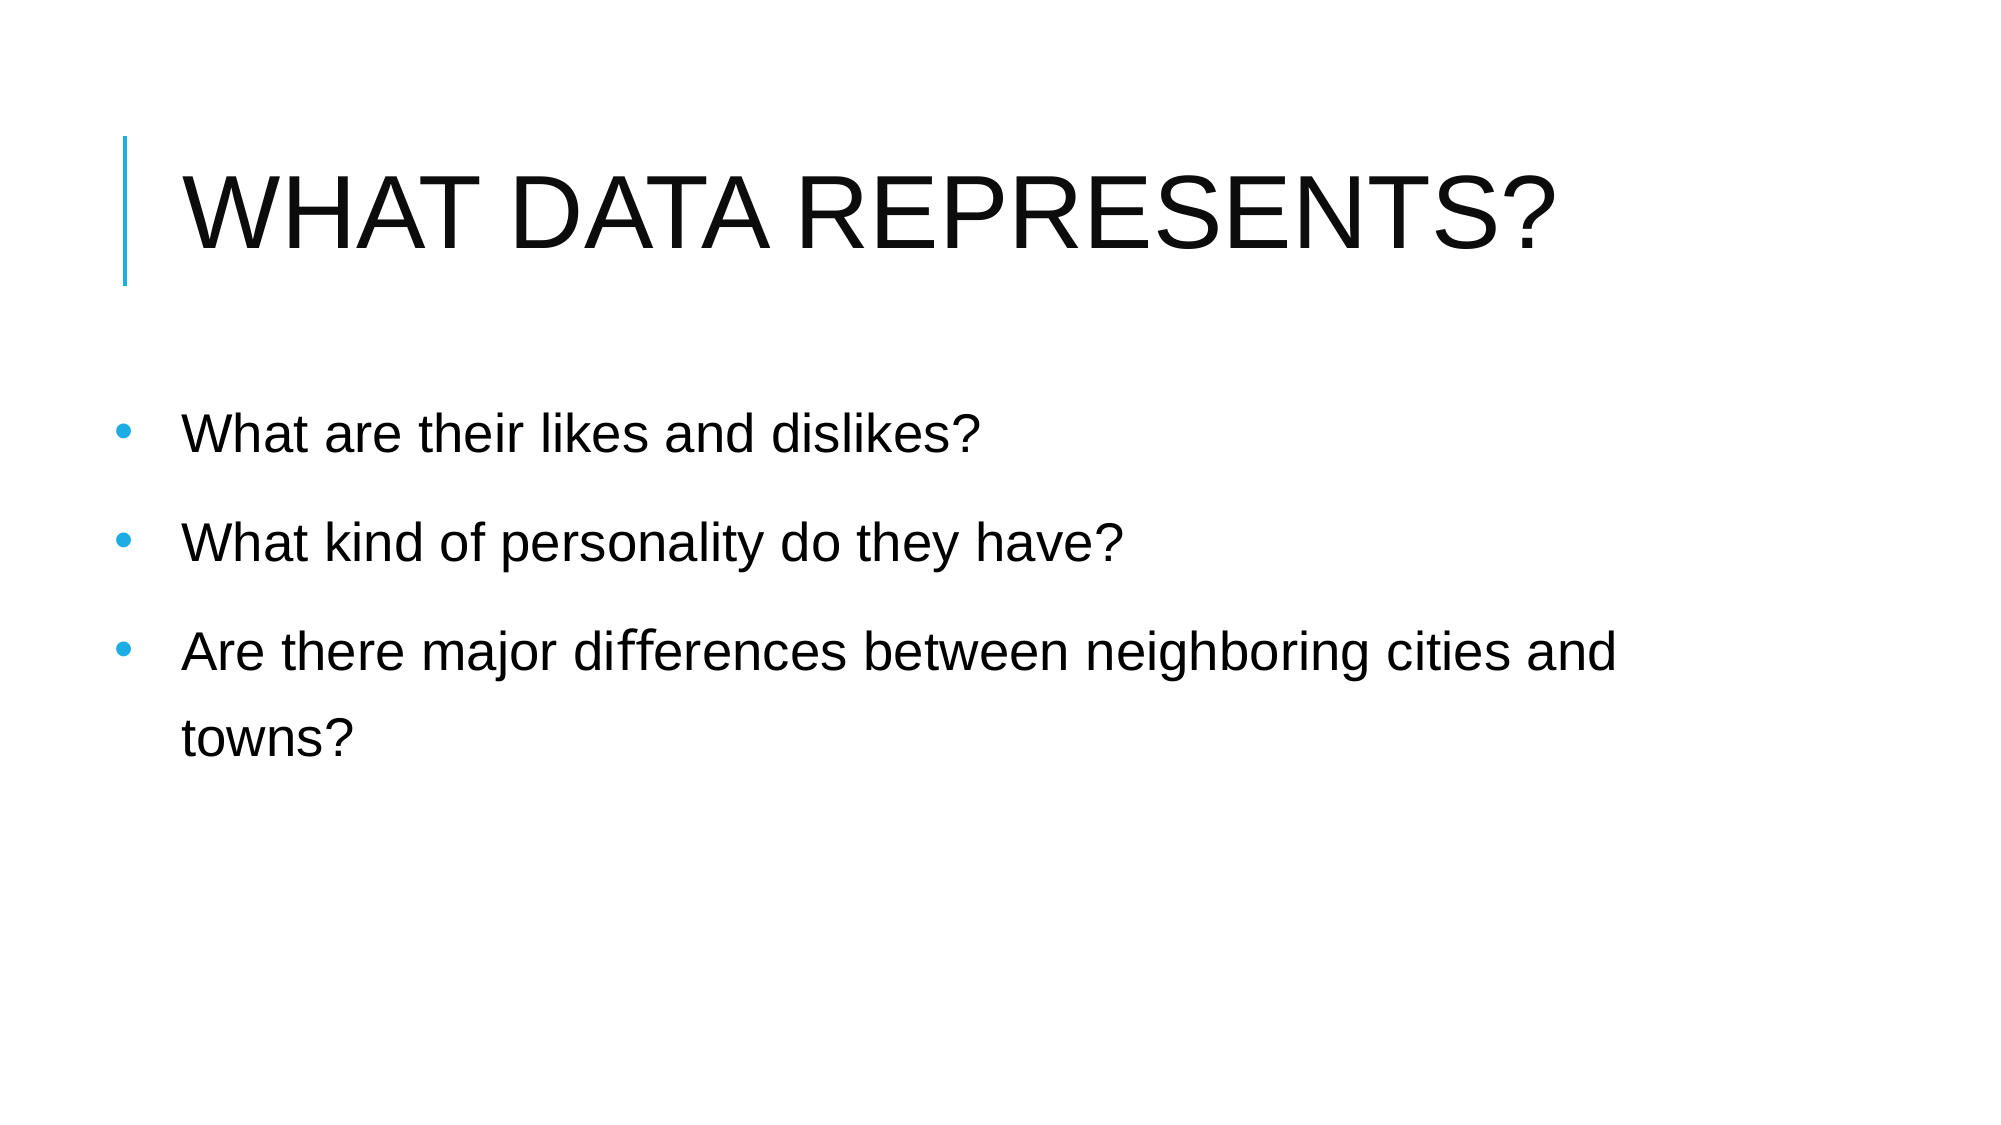

# WHAT DATA REPRESENTS?
What are their likes and dislikes?
What kind of personality do they have?
Are there major diﬀerences between neighboring cities and towns?